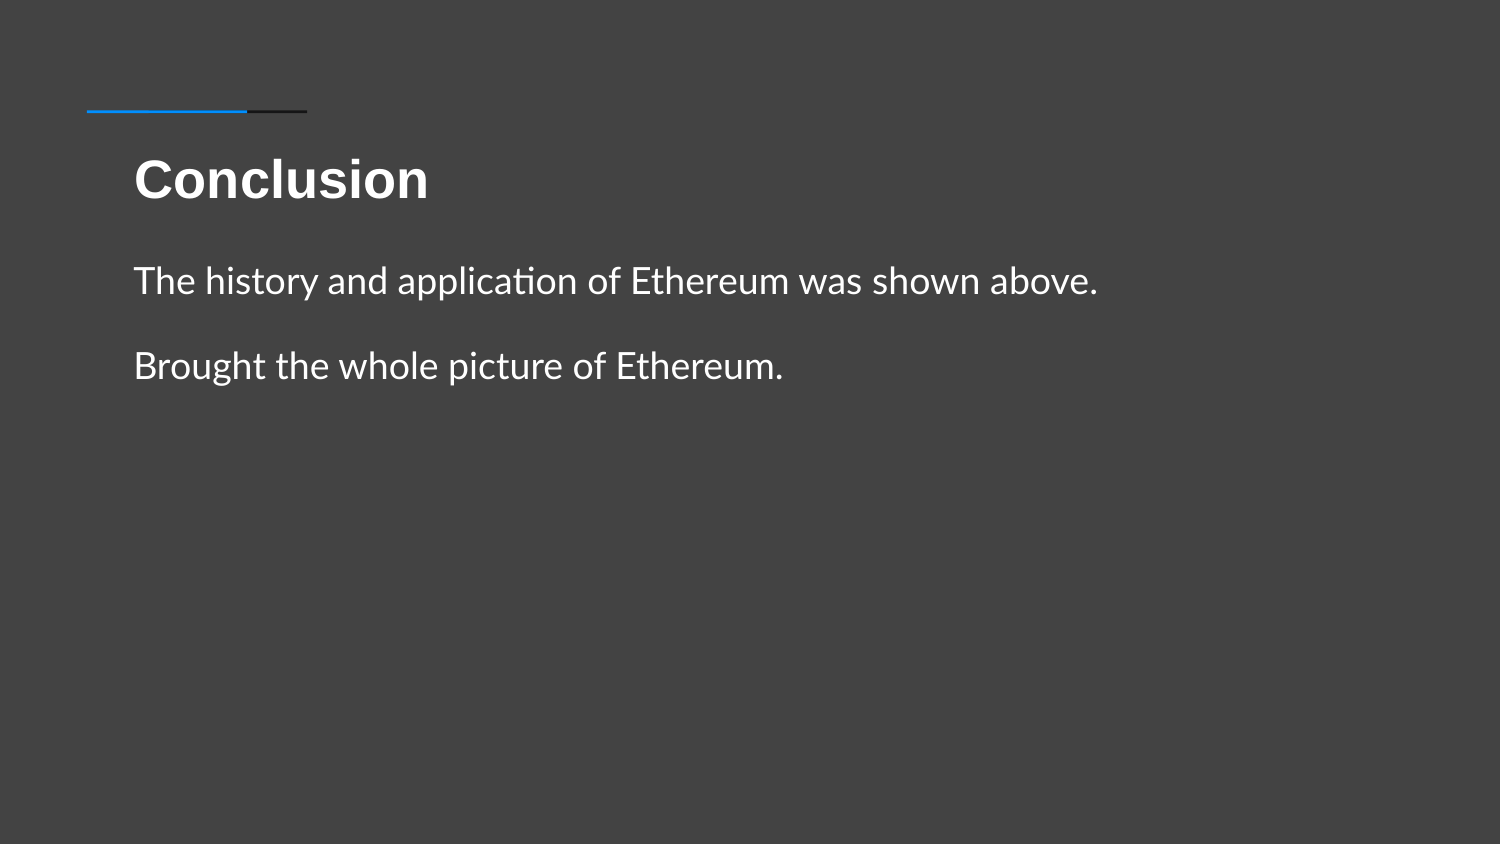

# Conclusion
The history and application of Ethereum was shown above.
Brought the whole picture of Ethereum.